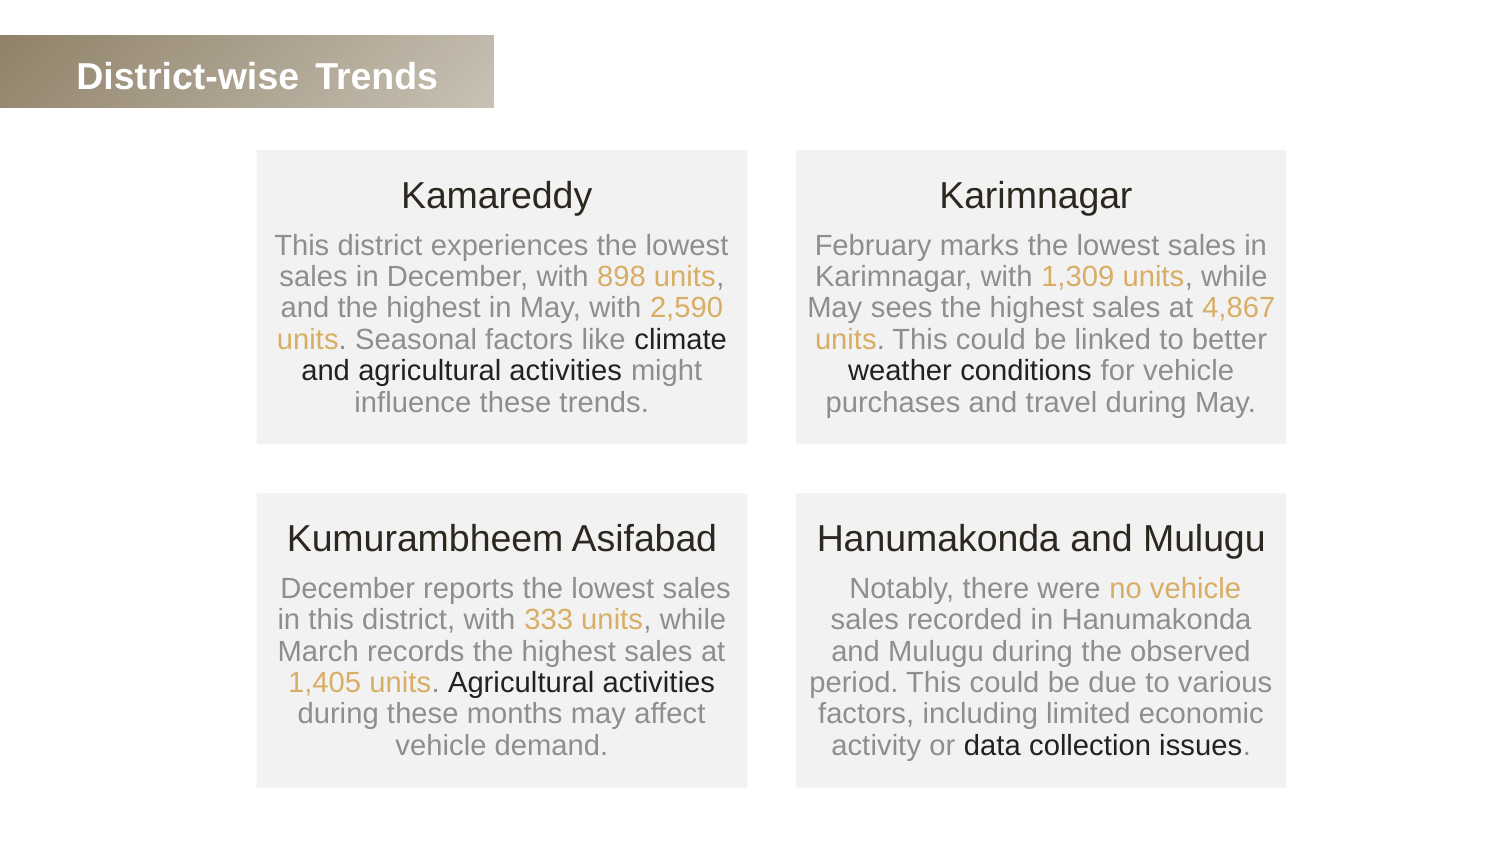

# District-wise Trends
Kamareddy
This district experiences the lowest sales in December, with 898 units, and the highest in May, with 2,590 units. Seasonal factors like climate and agricultural activities might influence these trends.
Karimnagar
February marks the lowest sales in Karimnagar, with 1,309 units, while May sees the highest sales at 4,867 units. This could be linked to better weather conditions for vehicle purchases and travel during May.
Kumurambheem Asifabad
 December reports the lowest sales in this district, with 333 units, while March records the highest sales at 1,405 units. Agricultural activities during these months may affect vehicle demand.
Hanumakonda and Mulugu
 Notably, there were no vehicle sales recorded in Hanumakonda and Mulugu during the observed period. This could be due to various factors, including limited economic activity or data collection issues.